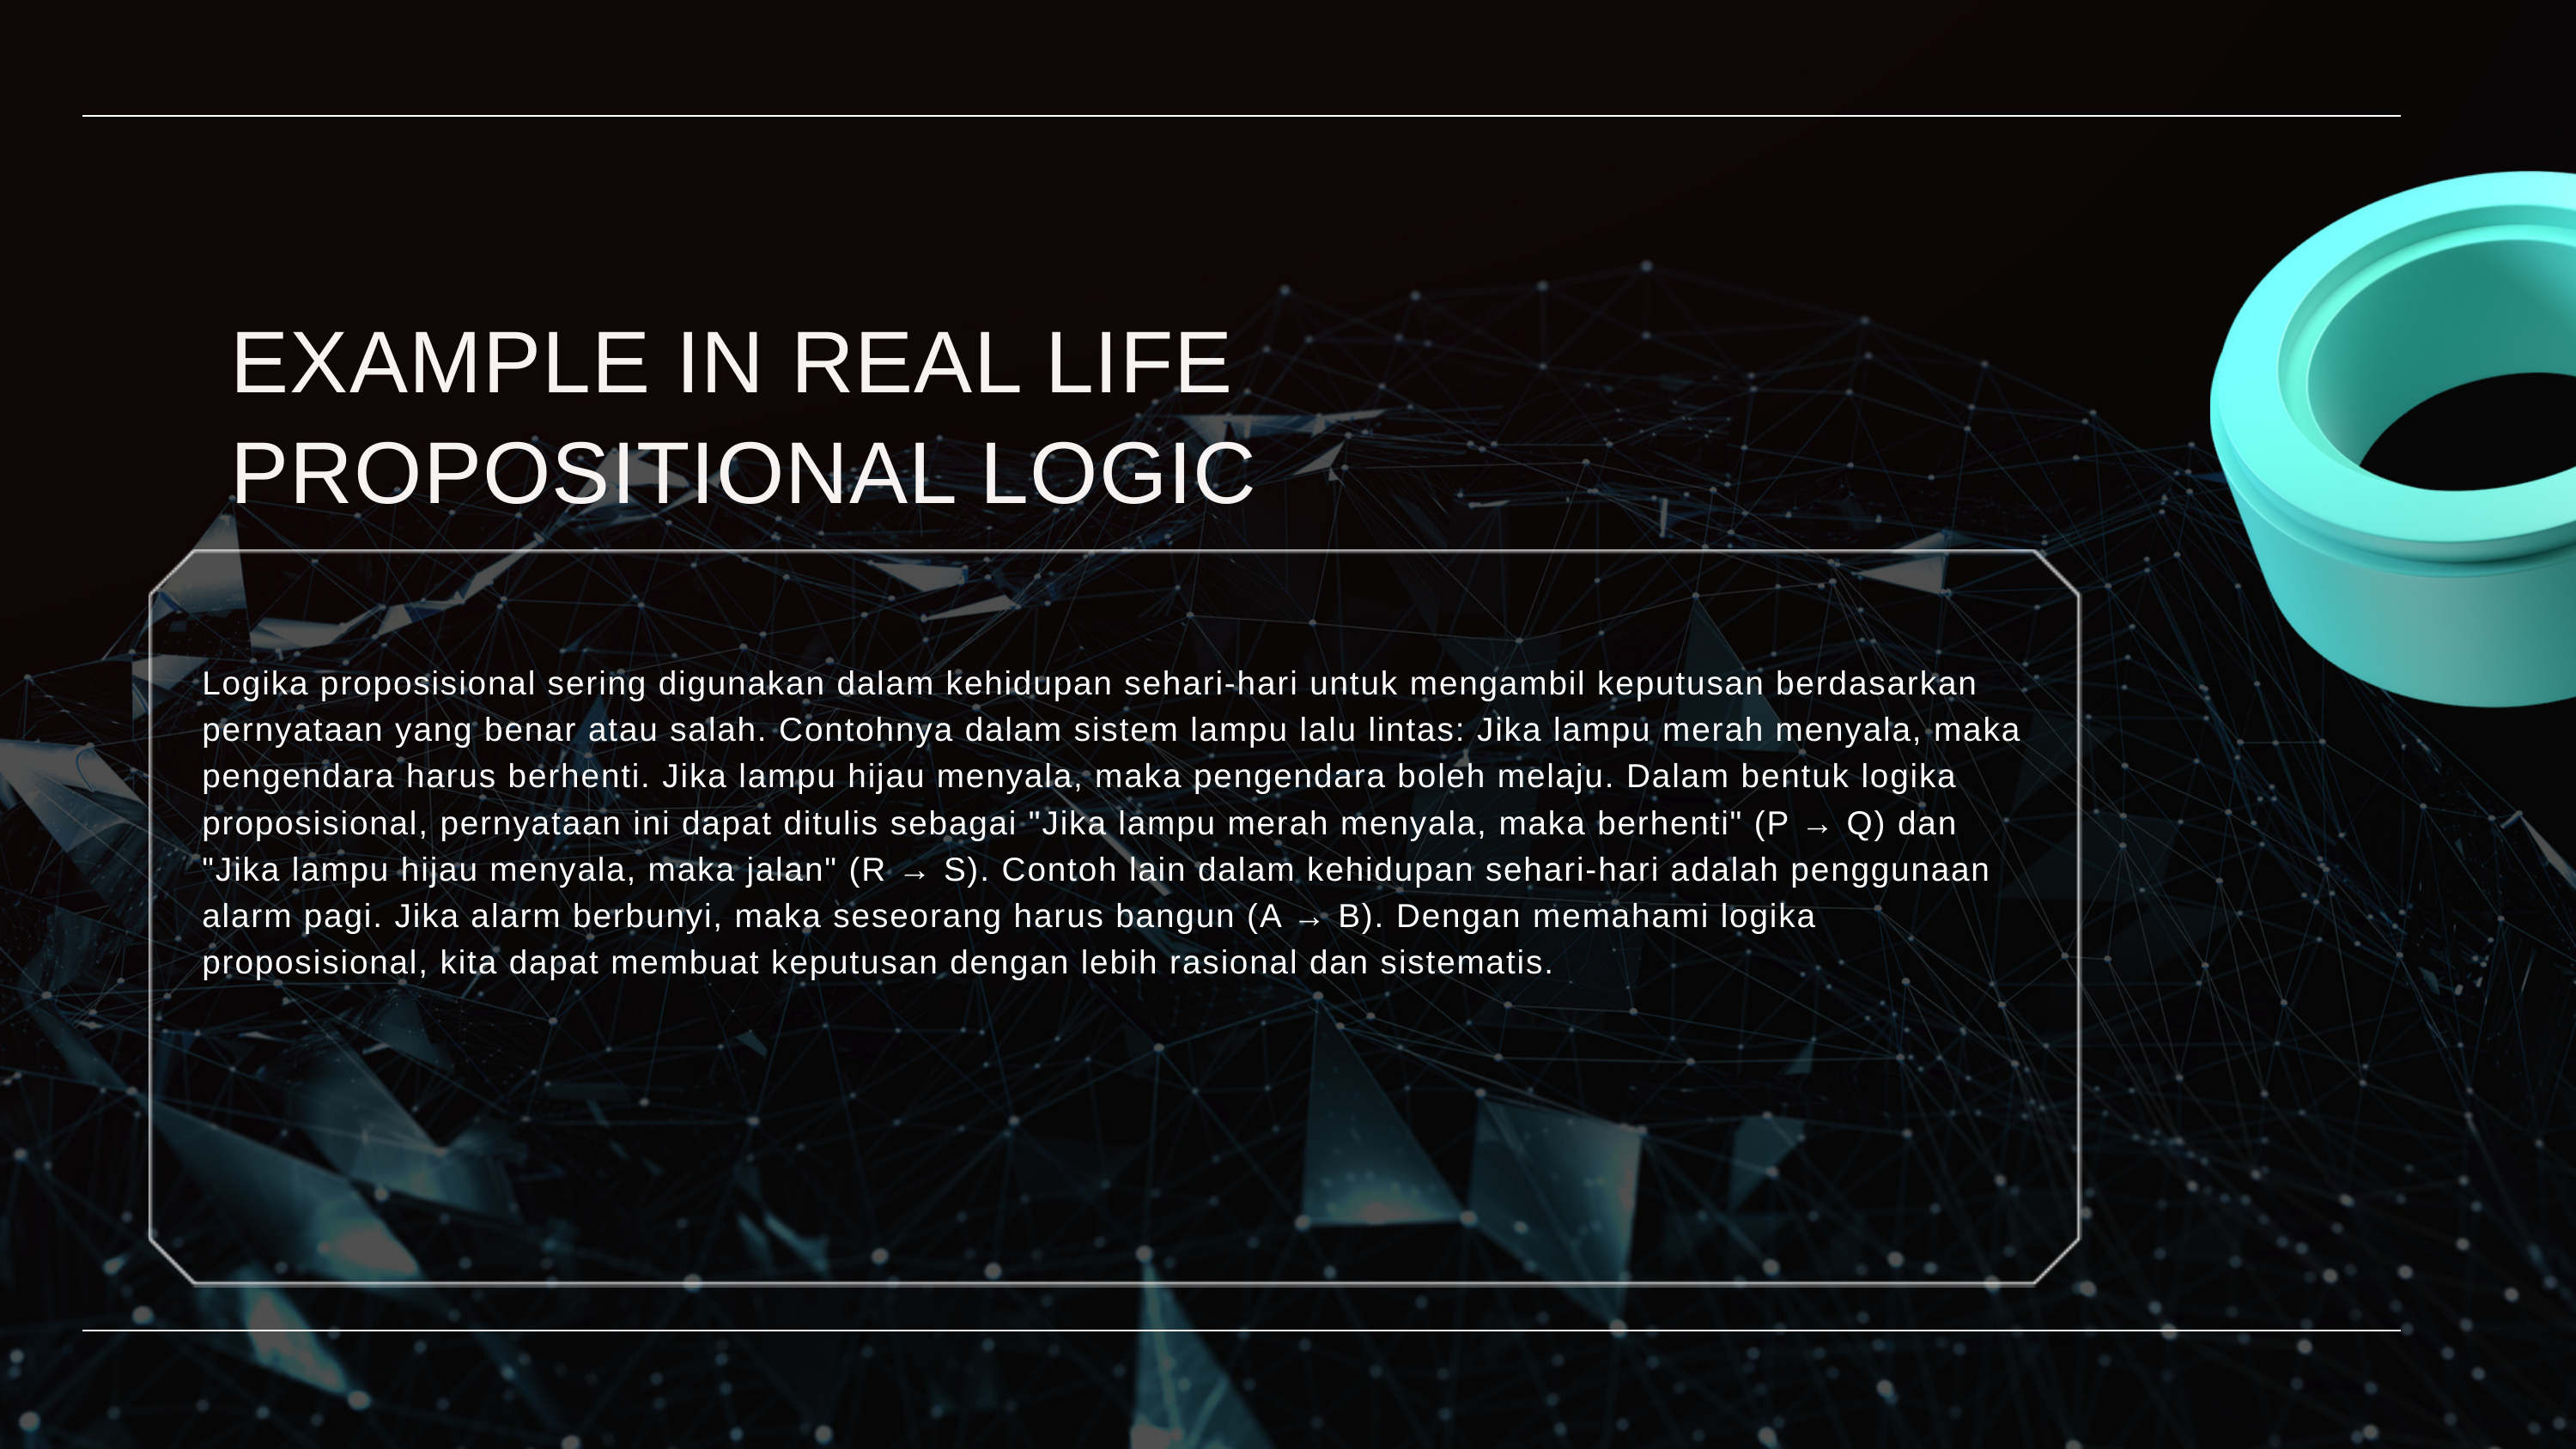

EXAMPLE IN REAL LIFE
PROPOSITIONAL LOGIC

Logika proposisional sering digunakan dalam kehidupan sehari-hari untuk mengambil keputusan berdasarkan pernyataan yang benar atau salah. Contohnya dalam sistem lampu lalu lintas: Jika lampu merah menyala, maka pengendara harus berhenti. Jika lampu hijau menyala, maka pengendara boleh melaju. Dalam bentuk logika proposisional, pernyataan ini dapat ditulis sebagai "Jika lampu merah menyala, maka berhenti" (P → Q) dan "Jika lampu hijau menyala, maka jalan" (R → S). Contoh lain dalam kehidupan sehari-hari adalah penggunaan alarm pagi. Jika alarm berbunyi, maka seseorang harus bangun (A → B). Dengan memahami logika proposisional, kita dapat membuat keputusan dengan lebih rasional dan sistematis.